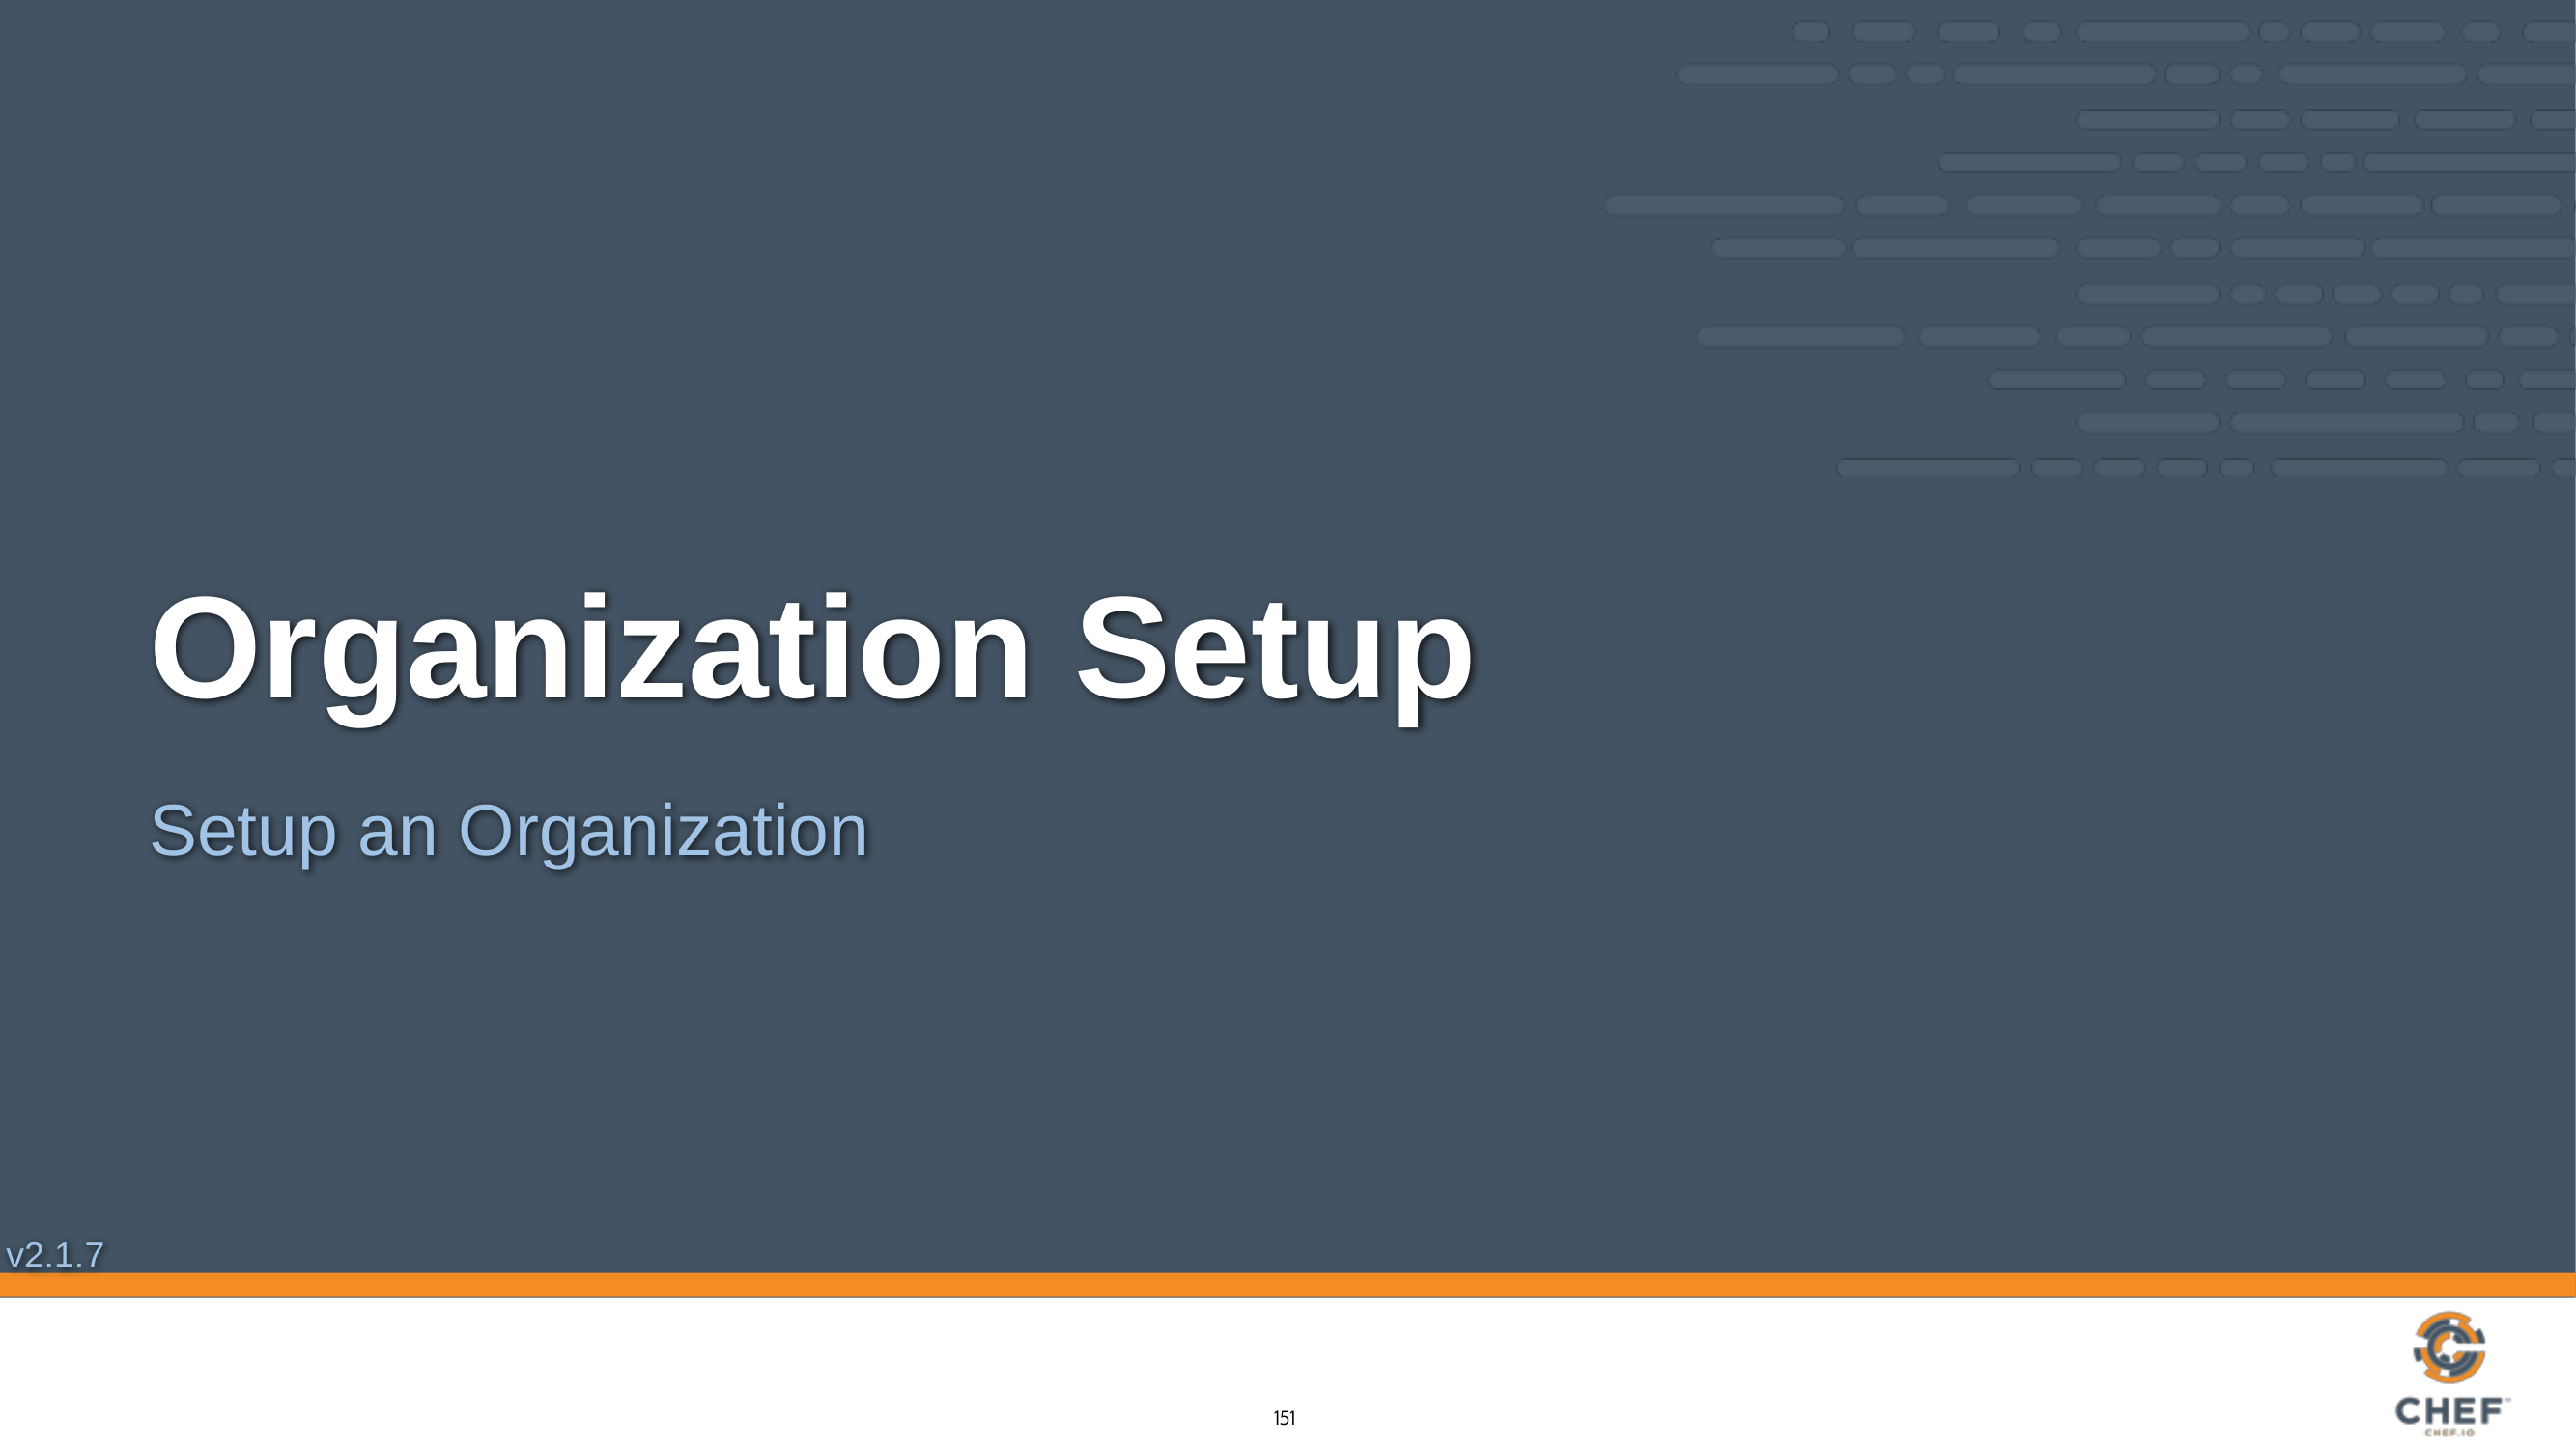

# Organization Setup
Setup an Organization
151